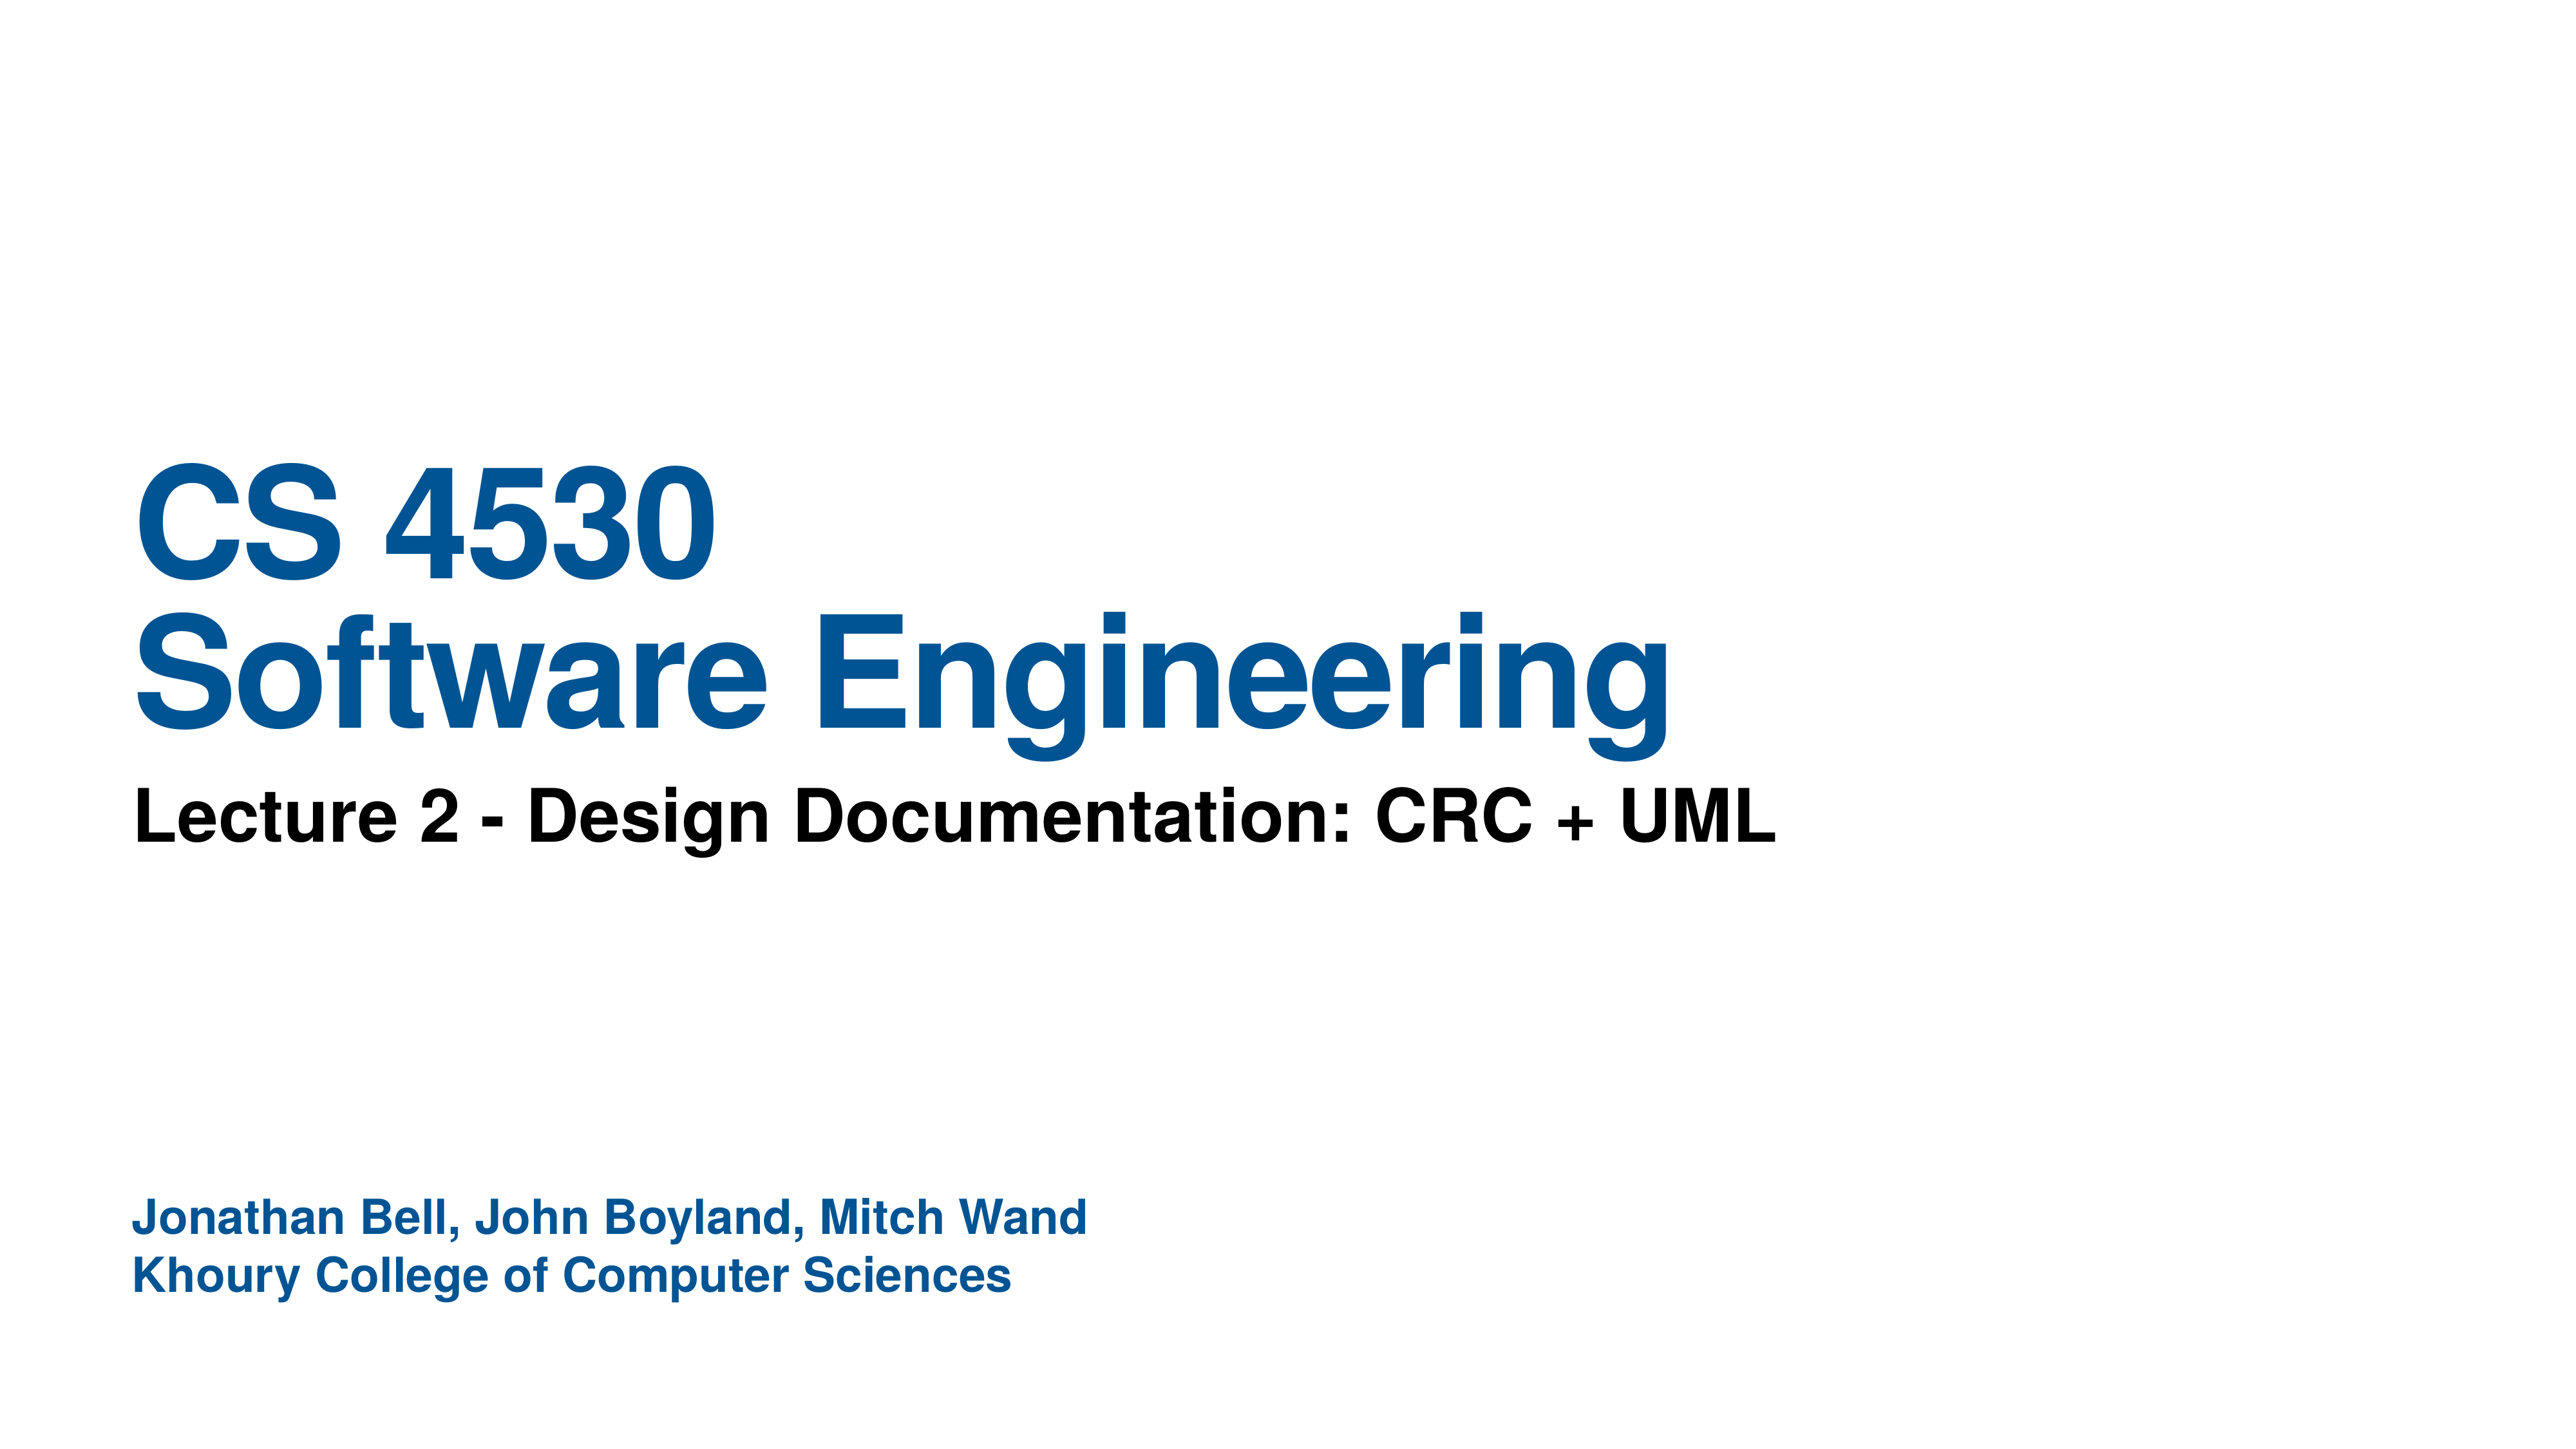

# CS 4530
Software Engineering
Lecture 2 - Design Documentation: CRC + UML
Jonathan Bell, John Boyland, Mitch Wand
Khoury College of Computer Sciences